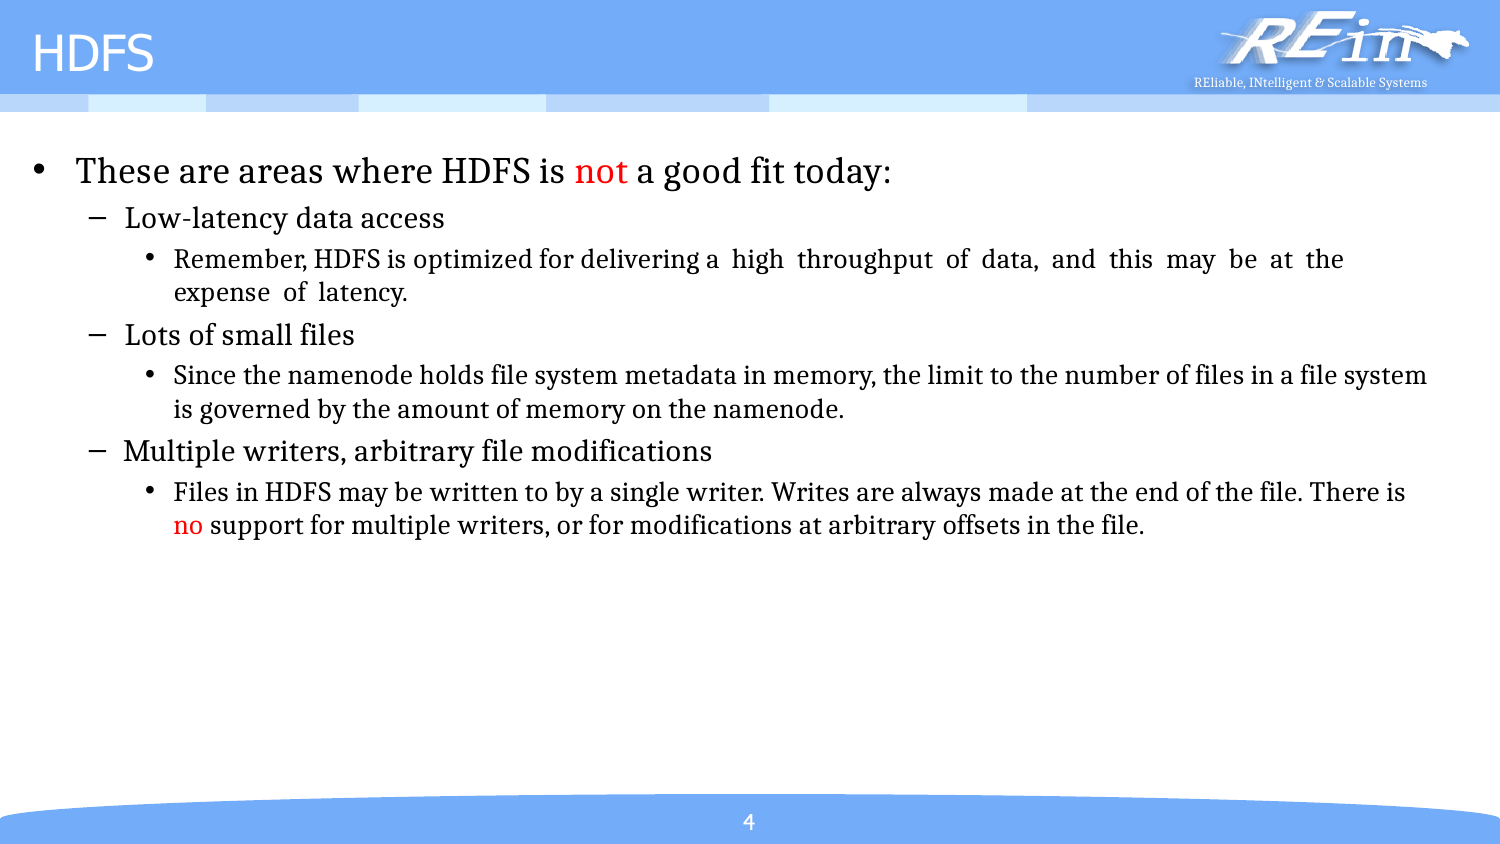

# HDFS
These are areas where HDFS is not a good fit today:
Low-latency data access
Remember, HDFS is optimized for delivering a  high  throughput  of  data,  and  this  may  be  at  the  expense  of  latency.
Lots of small files
Since the namenode holds file system metadata in memory, the limit to the number of files in a file system is governed by the amount of memory on the namenode.
Multiple writers, arbitrary file modifications
Files in HDFS may be written to by a single writer. Writes are always made at the end of the file. There is no support for multiple writers, or for modifications at arbitrary offsets in the file.
4